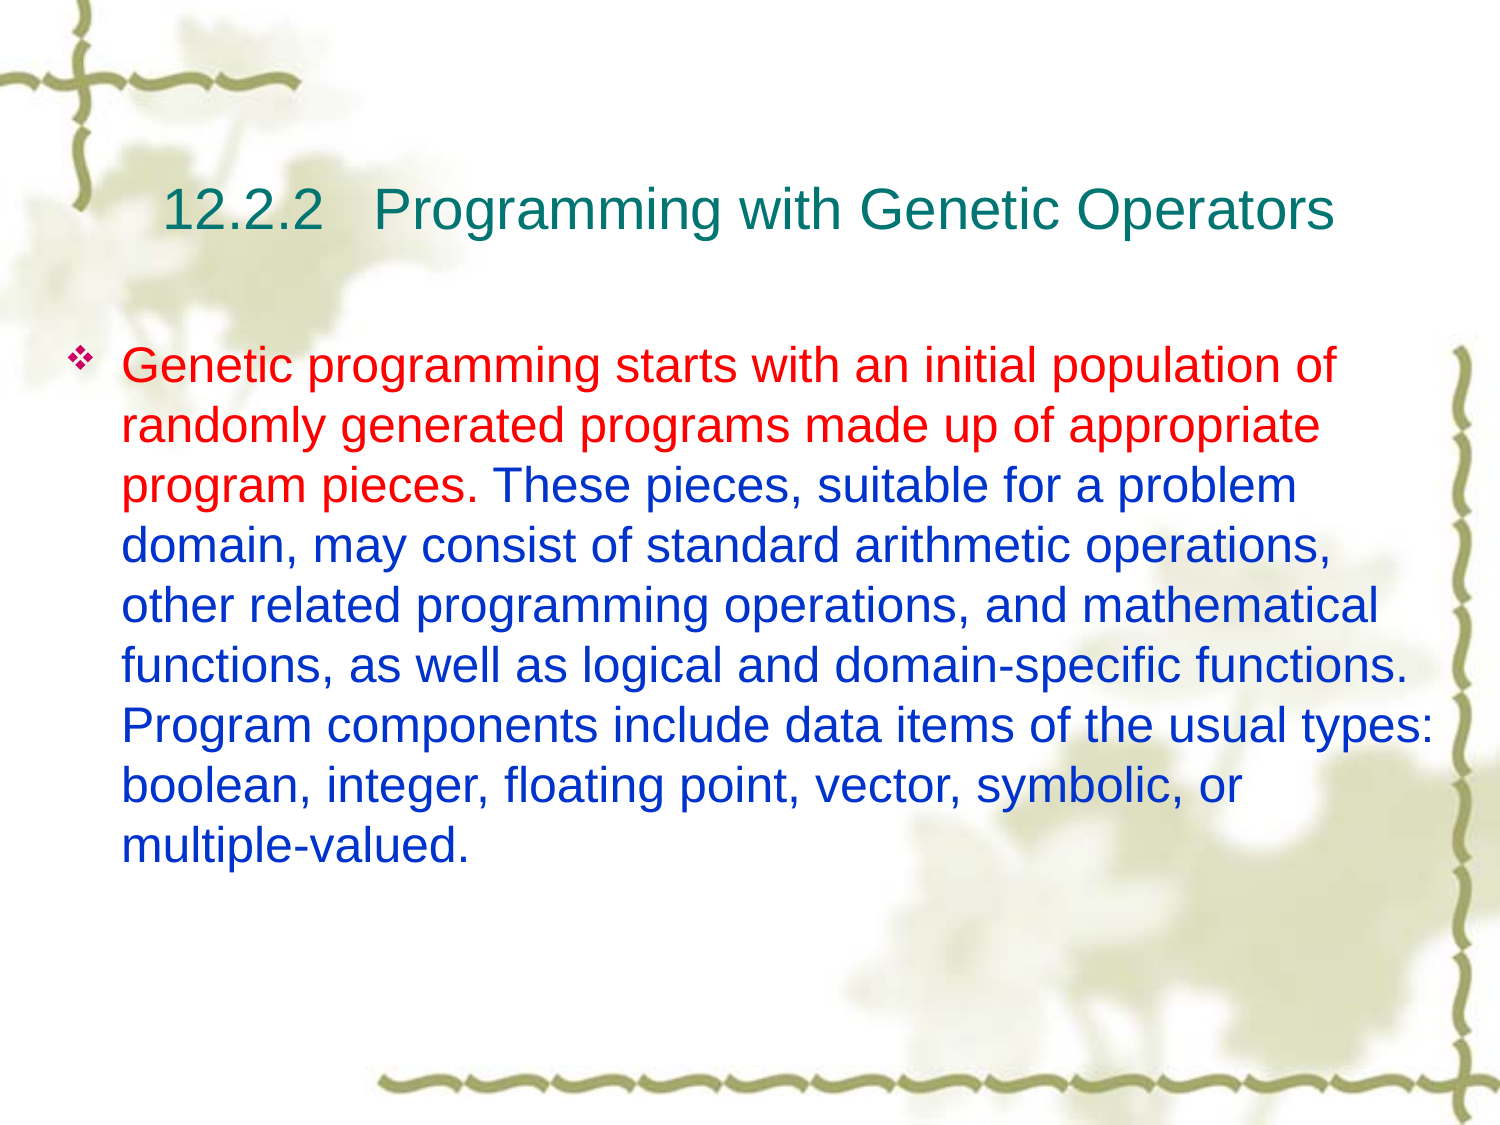

# 12.2.2   Programming with Genetic Operators
Genetic programming starts with an initial population of randomly generated programs made up of appropriate program pieces. These pieces, suitable for a problem domain, may consist of standard arithmetic operations, other related programming operations, and mathematical functions, as well as logical and domain-specific functions. Program components include data items of the usual types: boolean, integer, floating point, vector, symbolic, or multiple-valued.